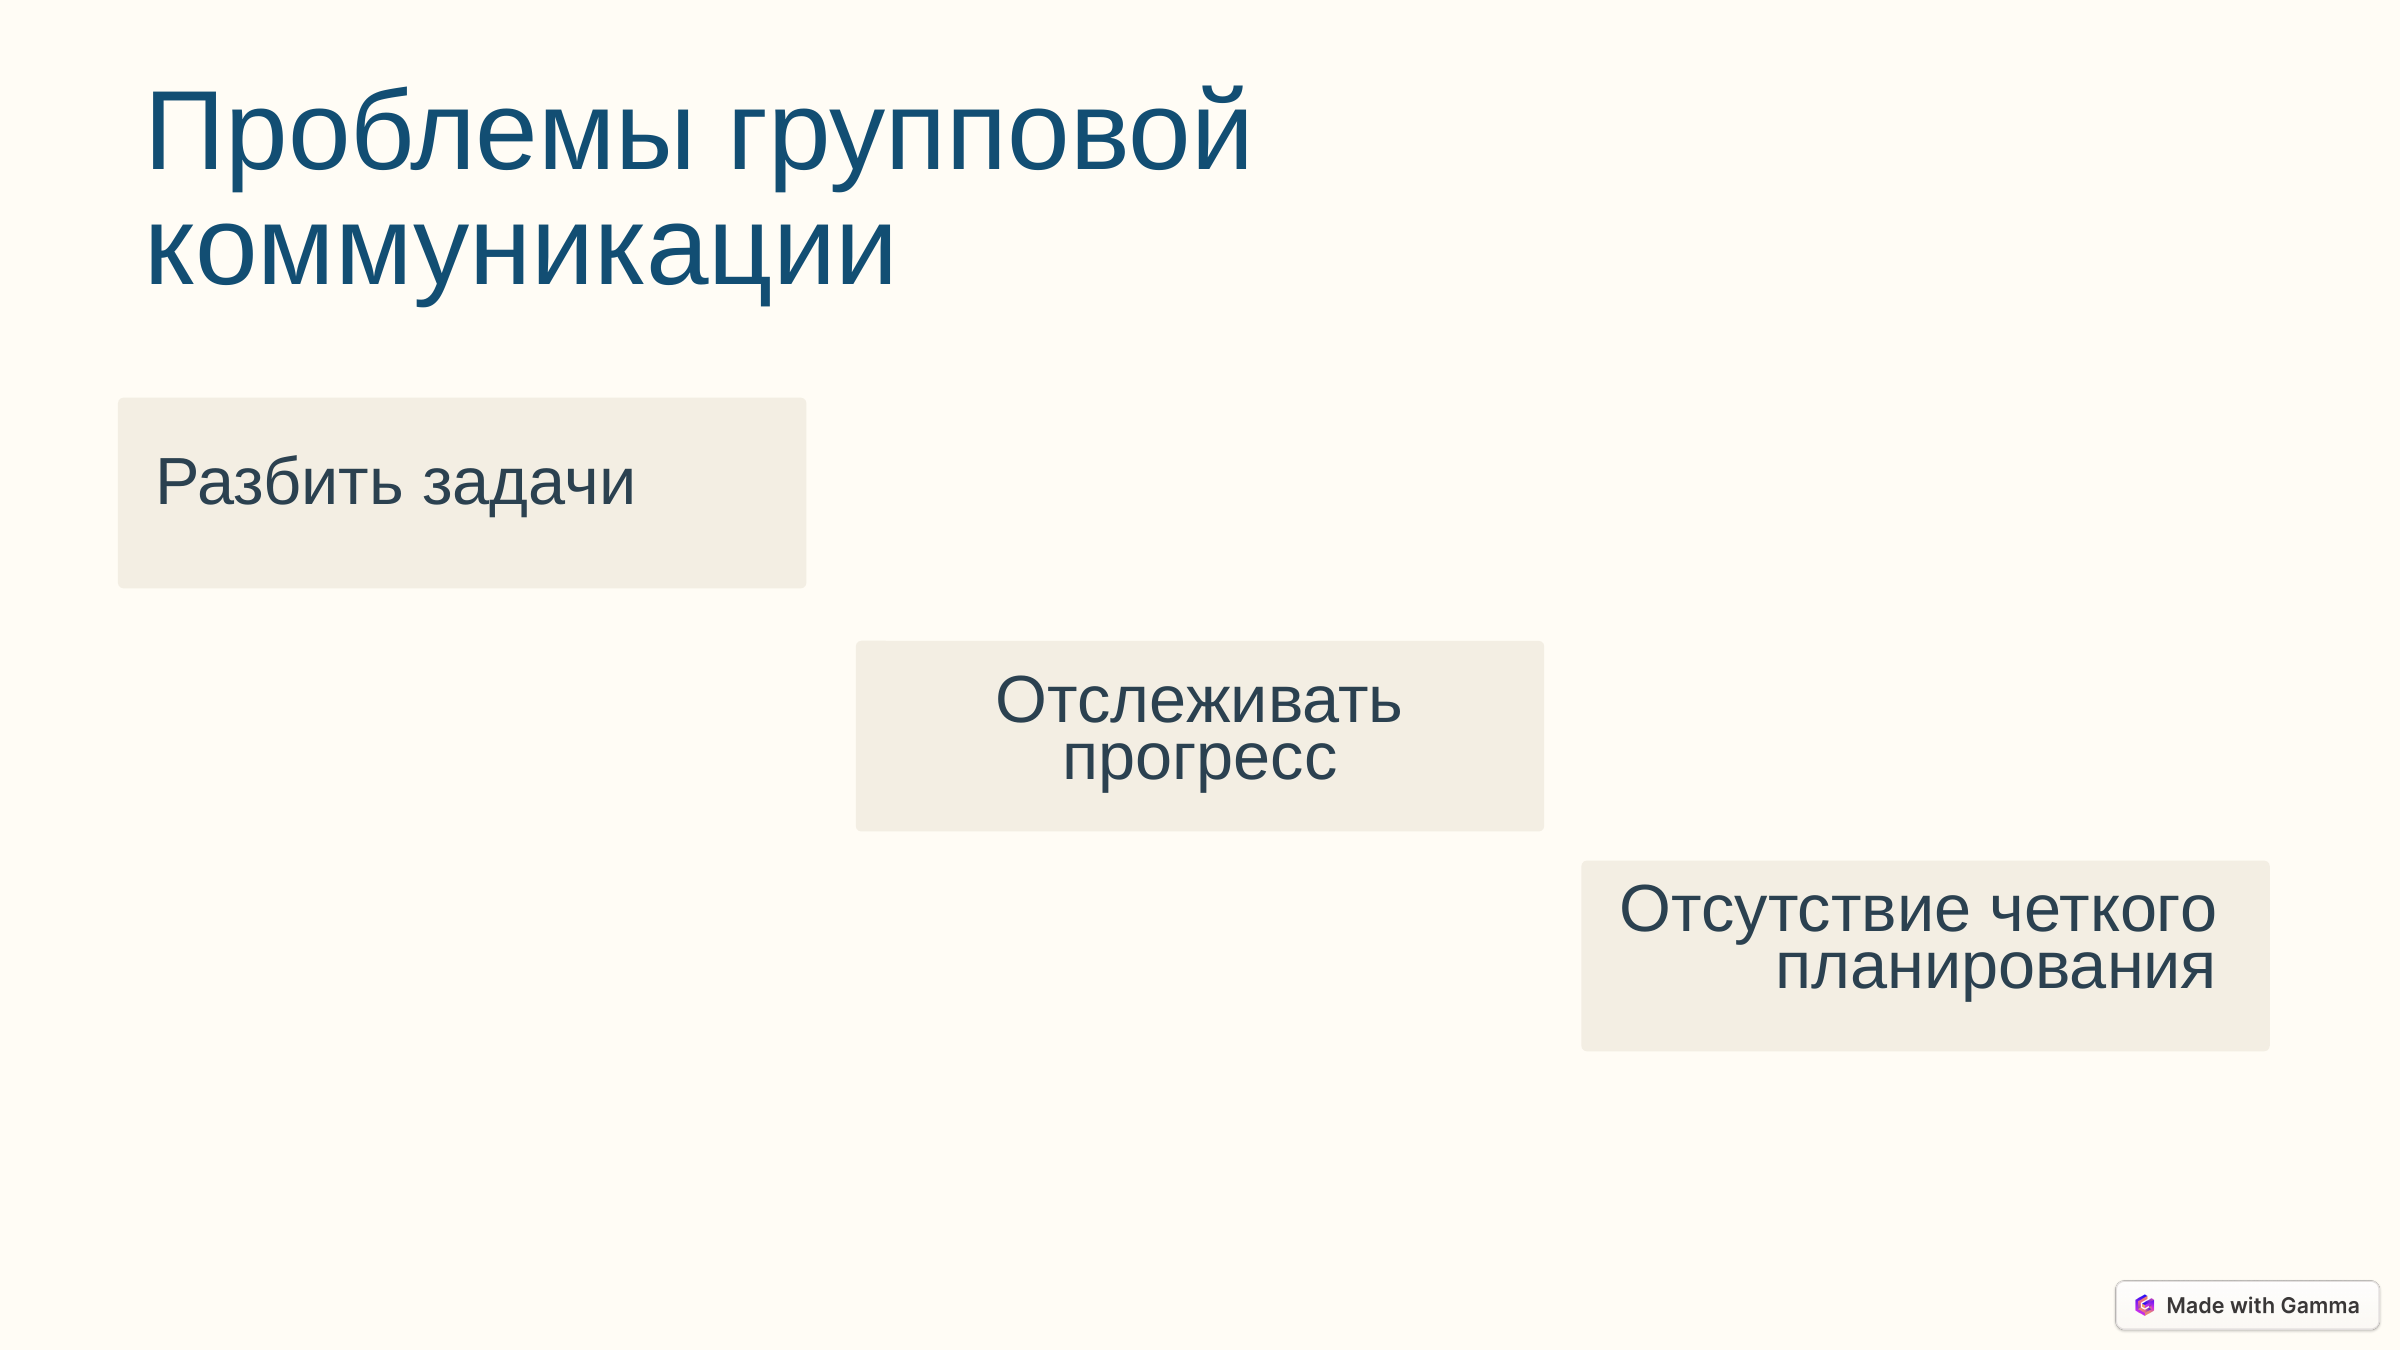

Проблемы групповой коммуникации

Разбить задачи

Отслеживать прогресс

Отсутствие четкого
 планирования